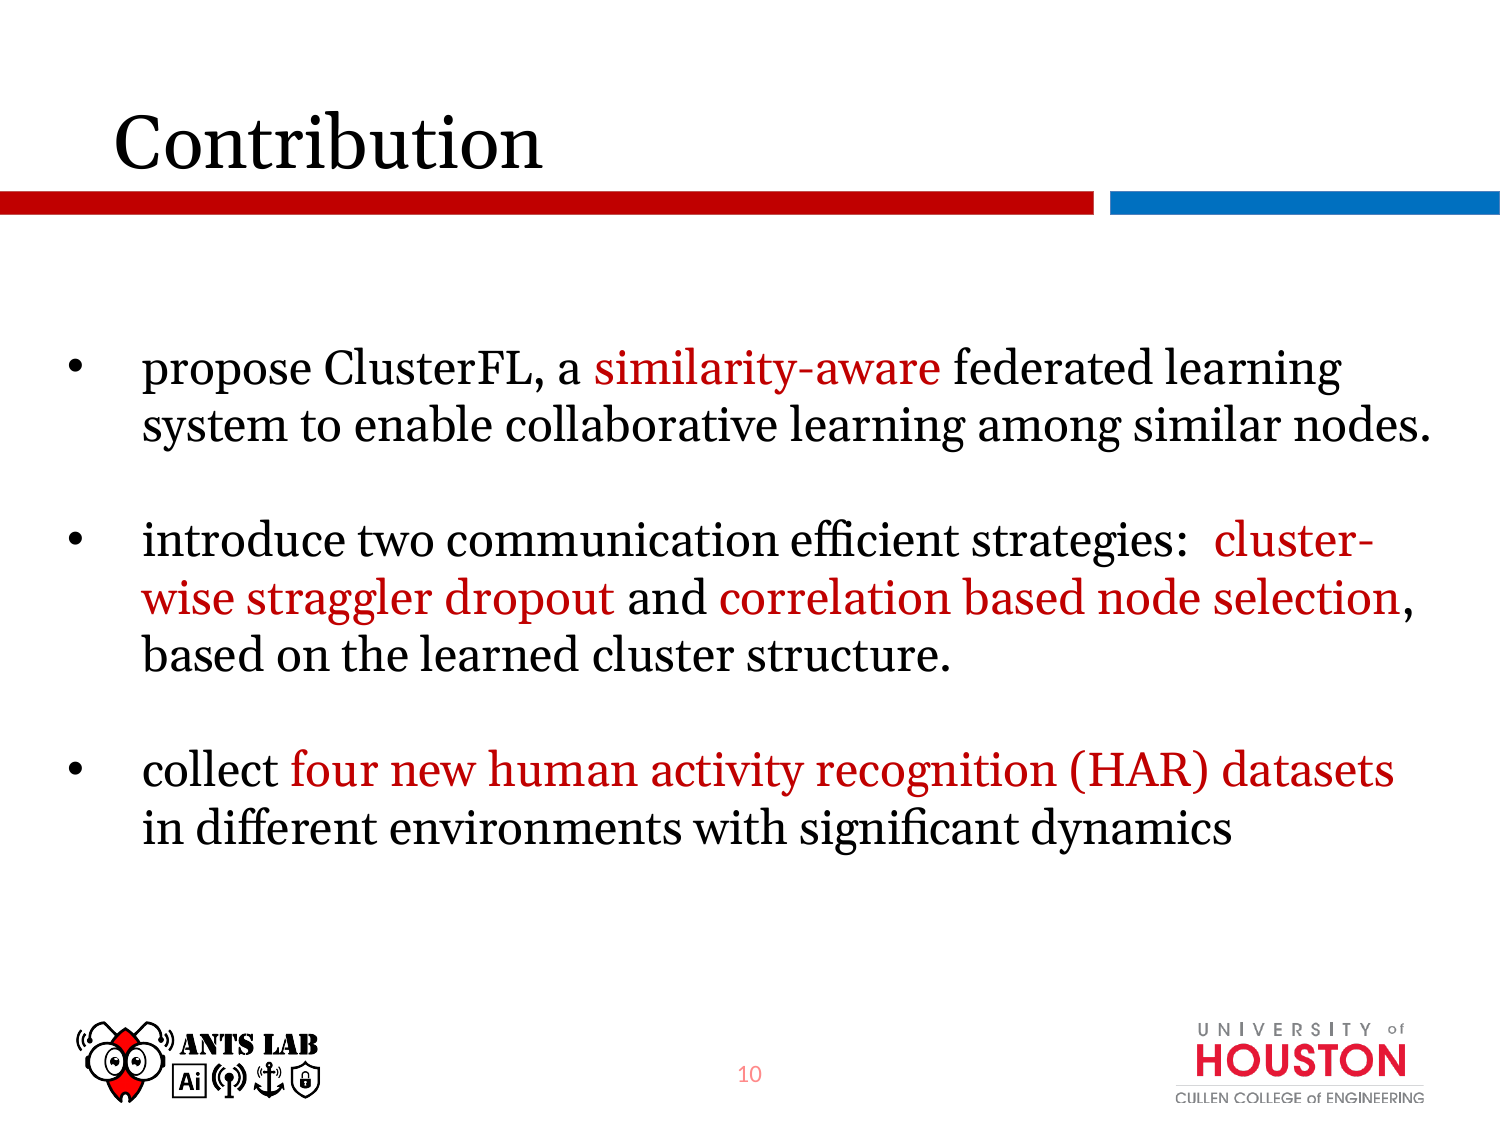

# Contribution
propose ClusterFL, a similarity-aware federated learning system to enable collaborative learning among similar nodes.

introduce two communication efficient strategies:  cluster-wise straggler dropout and correlation based node selection, based on the learned cluster structure.

collect four new human activity recognition (HAR) datasets  in different environments with significant dynamics
10